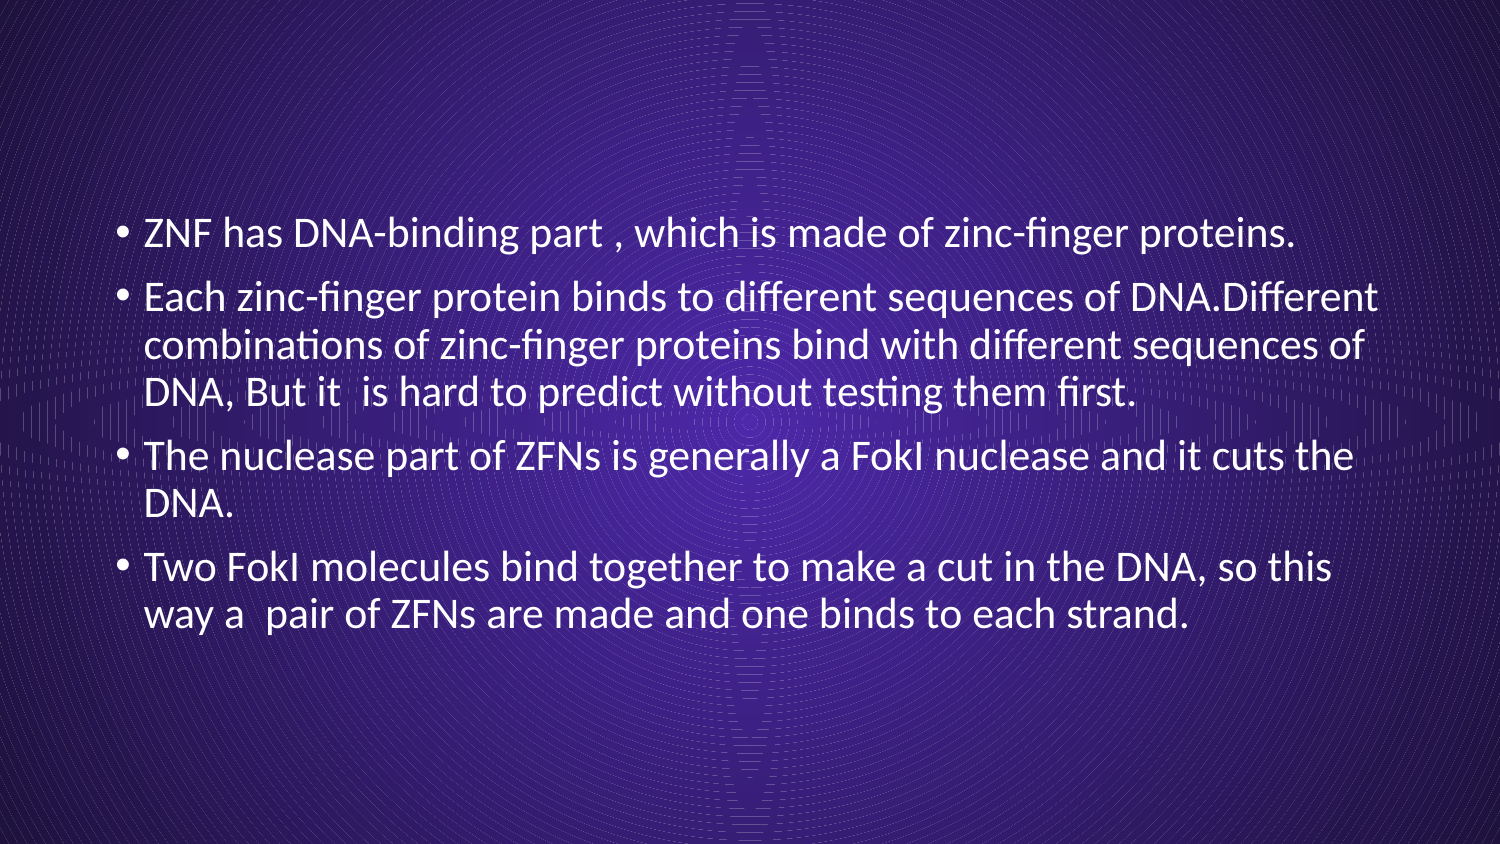

ZNF has DNA-binding part , which is made of zinc-finger proteins.
Each zinc-finger protein binds to different sequences of DNA.Different combinations of zinc-finger proteins bind with different sequences of DNA, But it  is hard to predict without testing them first.
The nuclease part of ZFNs is generally a FokI nuclease and it cuts the DNA.
Two FokI molecules bind together to make a cut in the DNA, so this way a  pair of ZFNs are made and one binds to each strand.